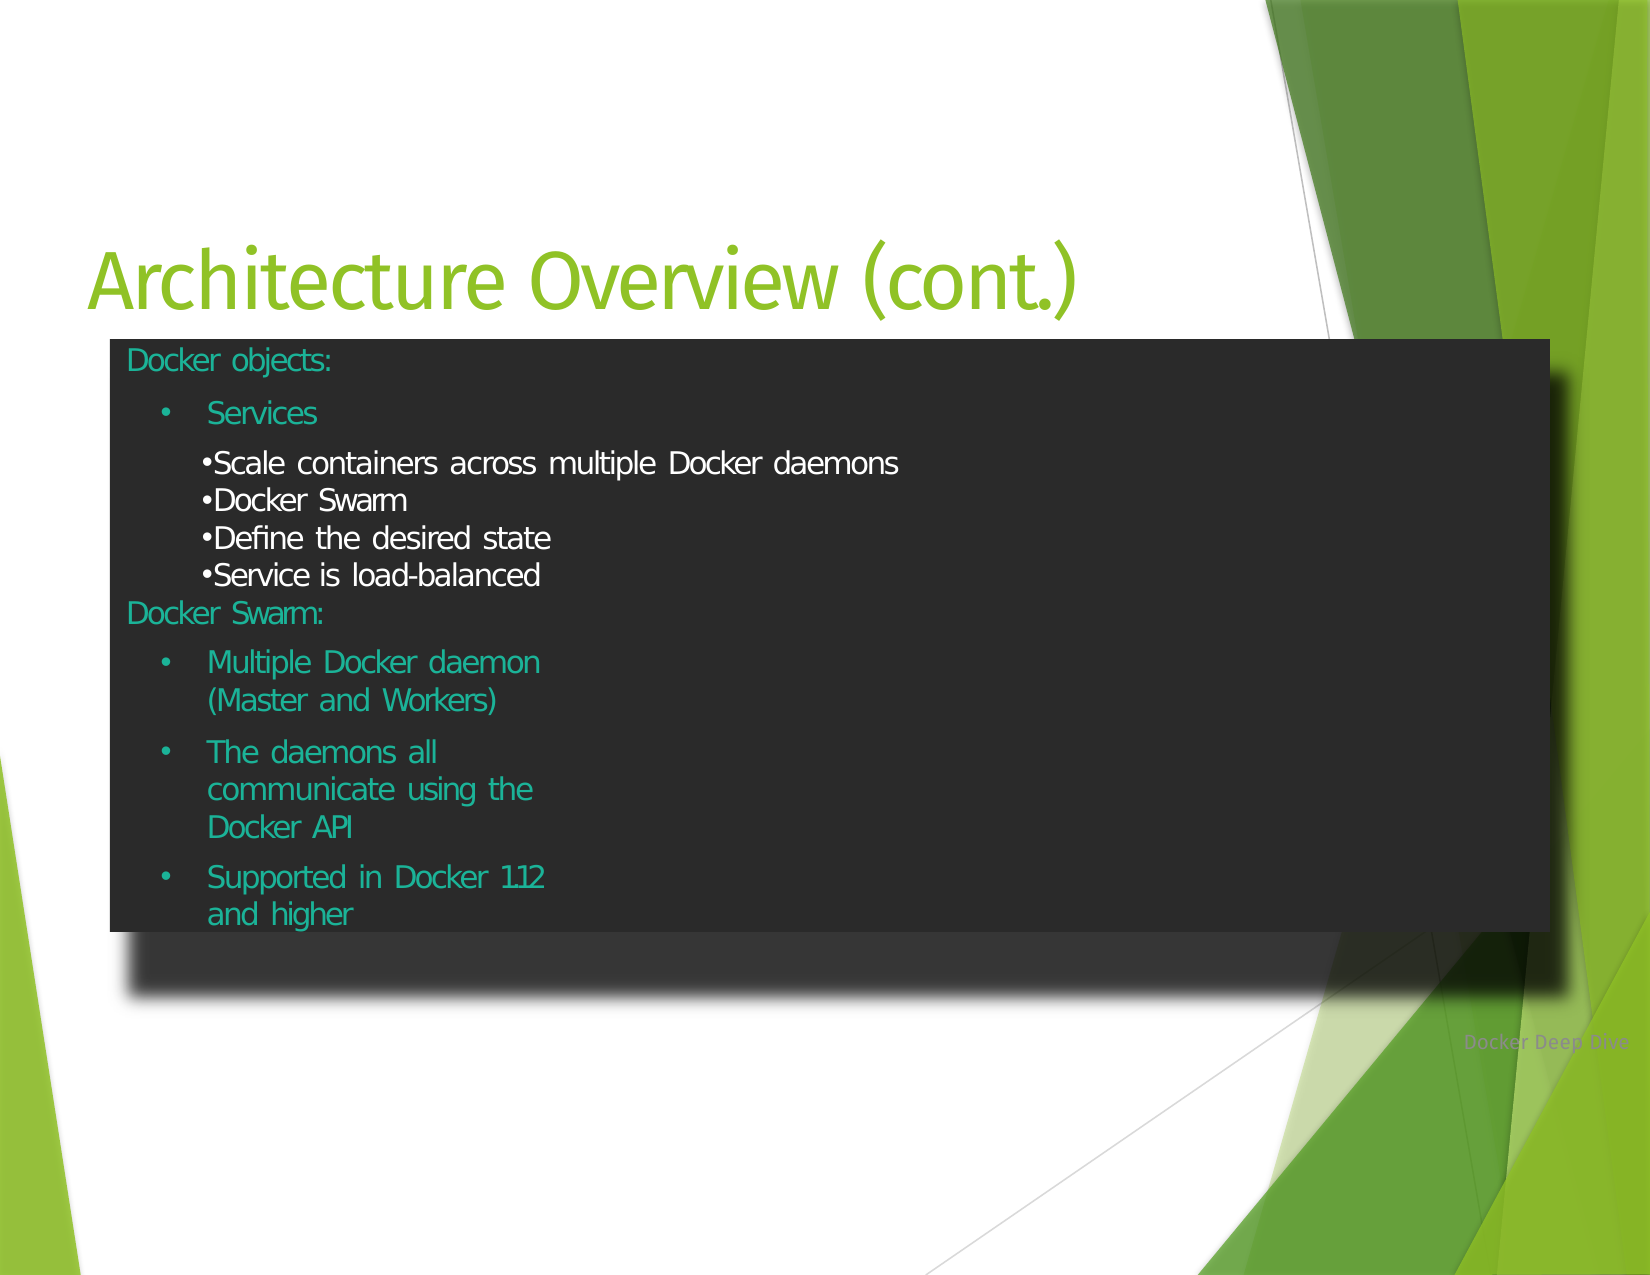

# Architecture Overview (cont.)
Docker objects:
Services
Scale containers across multiple Docker daemons
Docker Swarm
Define the desired state
Service is load-balanced  Docker Swarm:
Multiple Docker daemon (Master and Workers)
The daemons all communicate using the Docker API
Supported in Docker 1.12 and higher

Docker Deep Dive